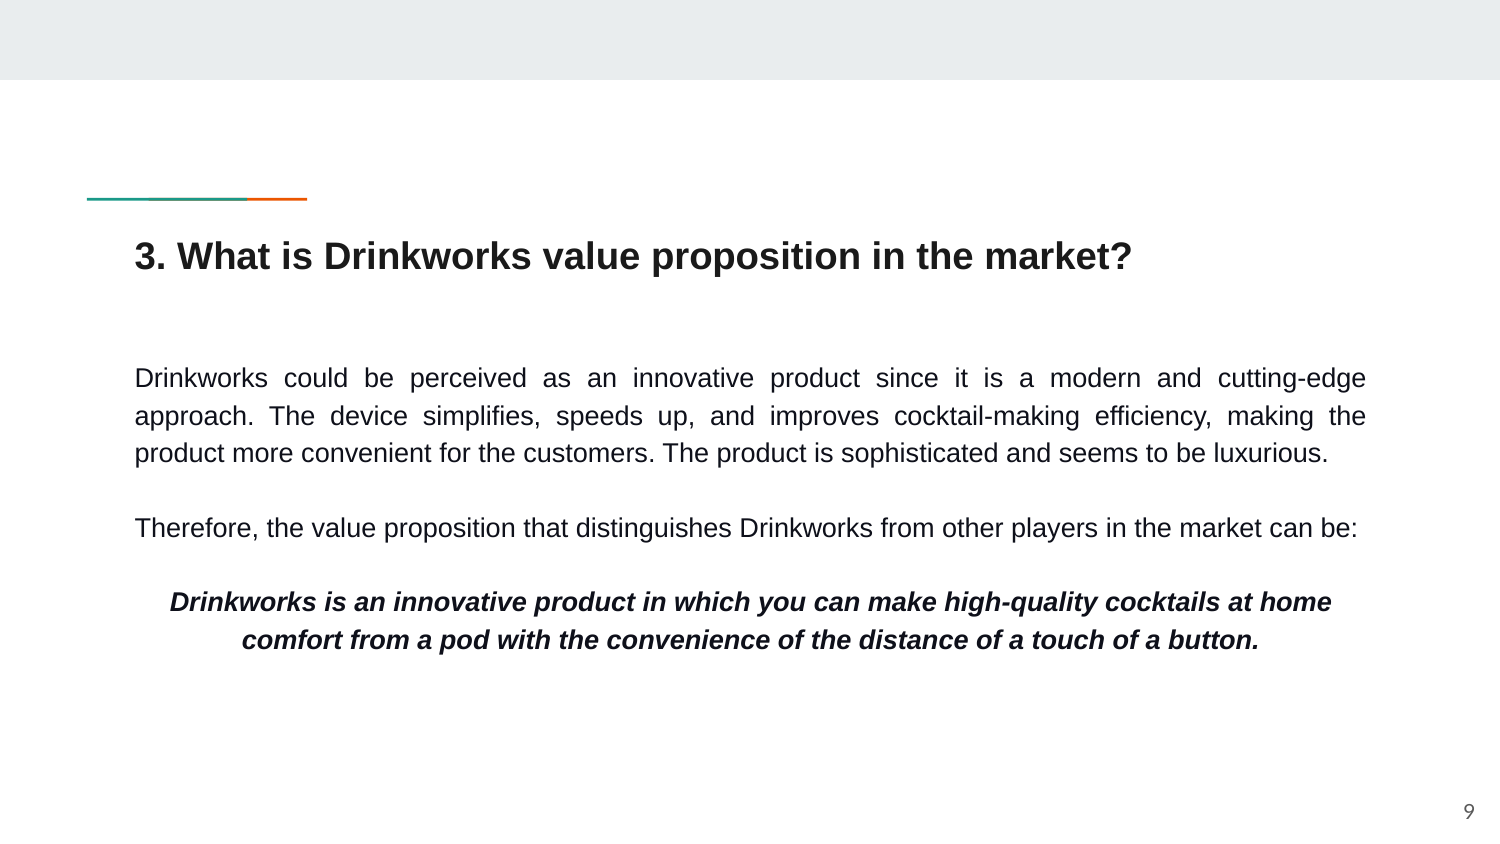

# 3. What is Drinkworks value proposition in the market?
Drinkworks could be perceived as an innovative product since it is a modern and cutting-edge approach. The device simplifies, speeds up, and improves cocktail-making efficiency, making the product more convenient for the customers. The product is sophisticated and seems to be luxurious.

Therefore, the value proposition that distinguishes Drinkworks from other players in the market can be:

Drinkworks is an innovative product in which you can make high-quality cocktails at home comfort from a pod with the convenience of the distance of a touch of a button.
9